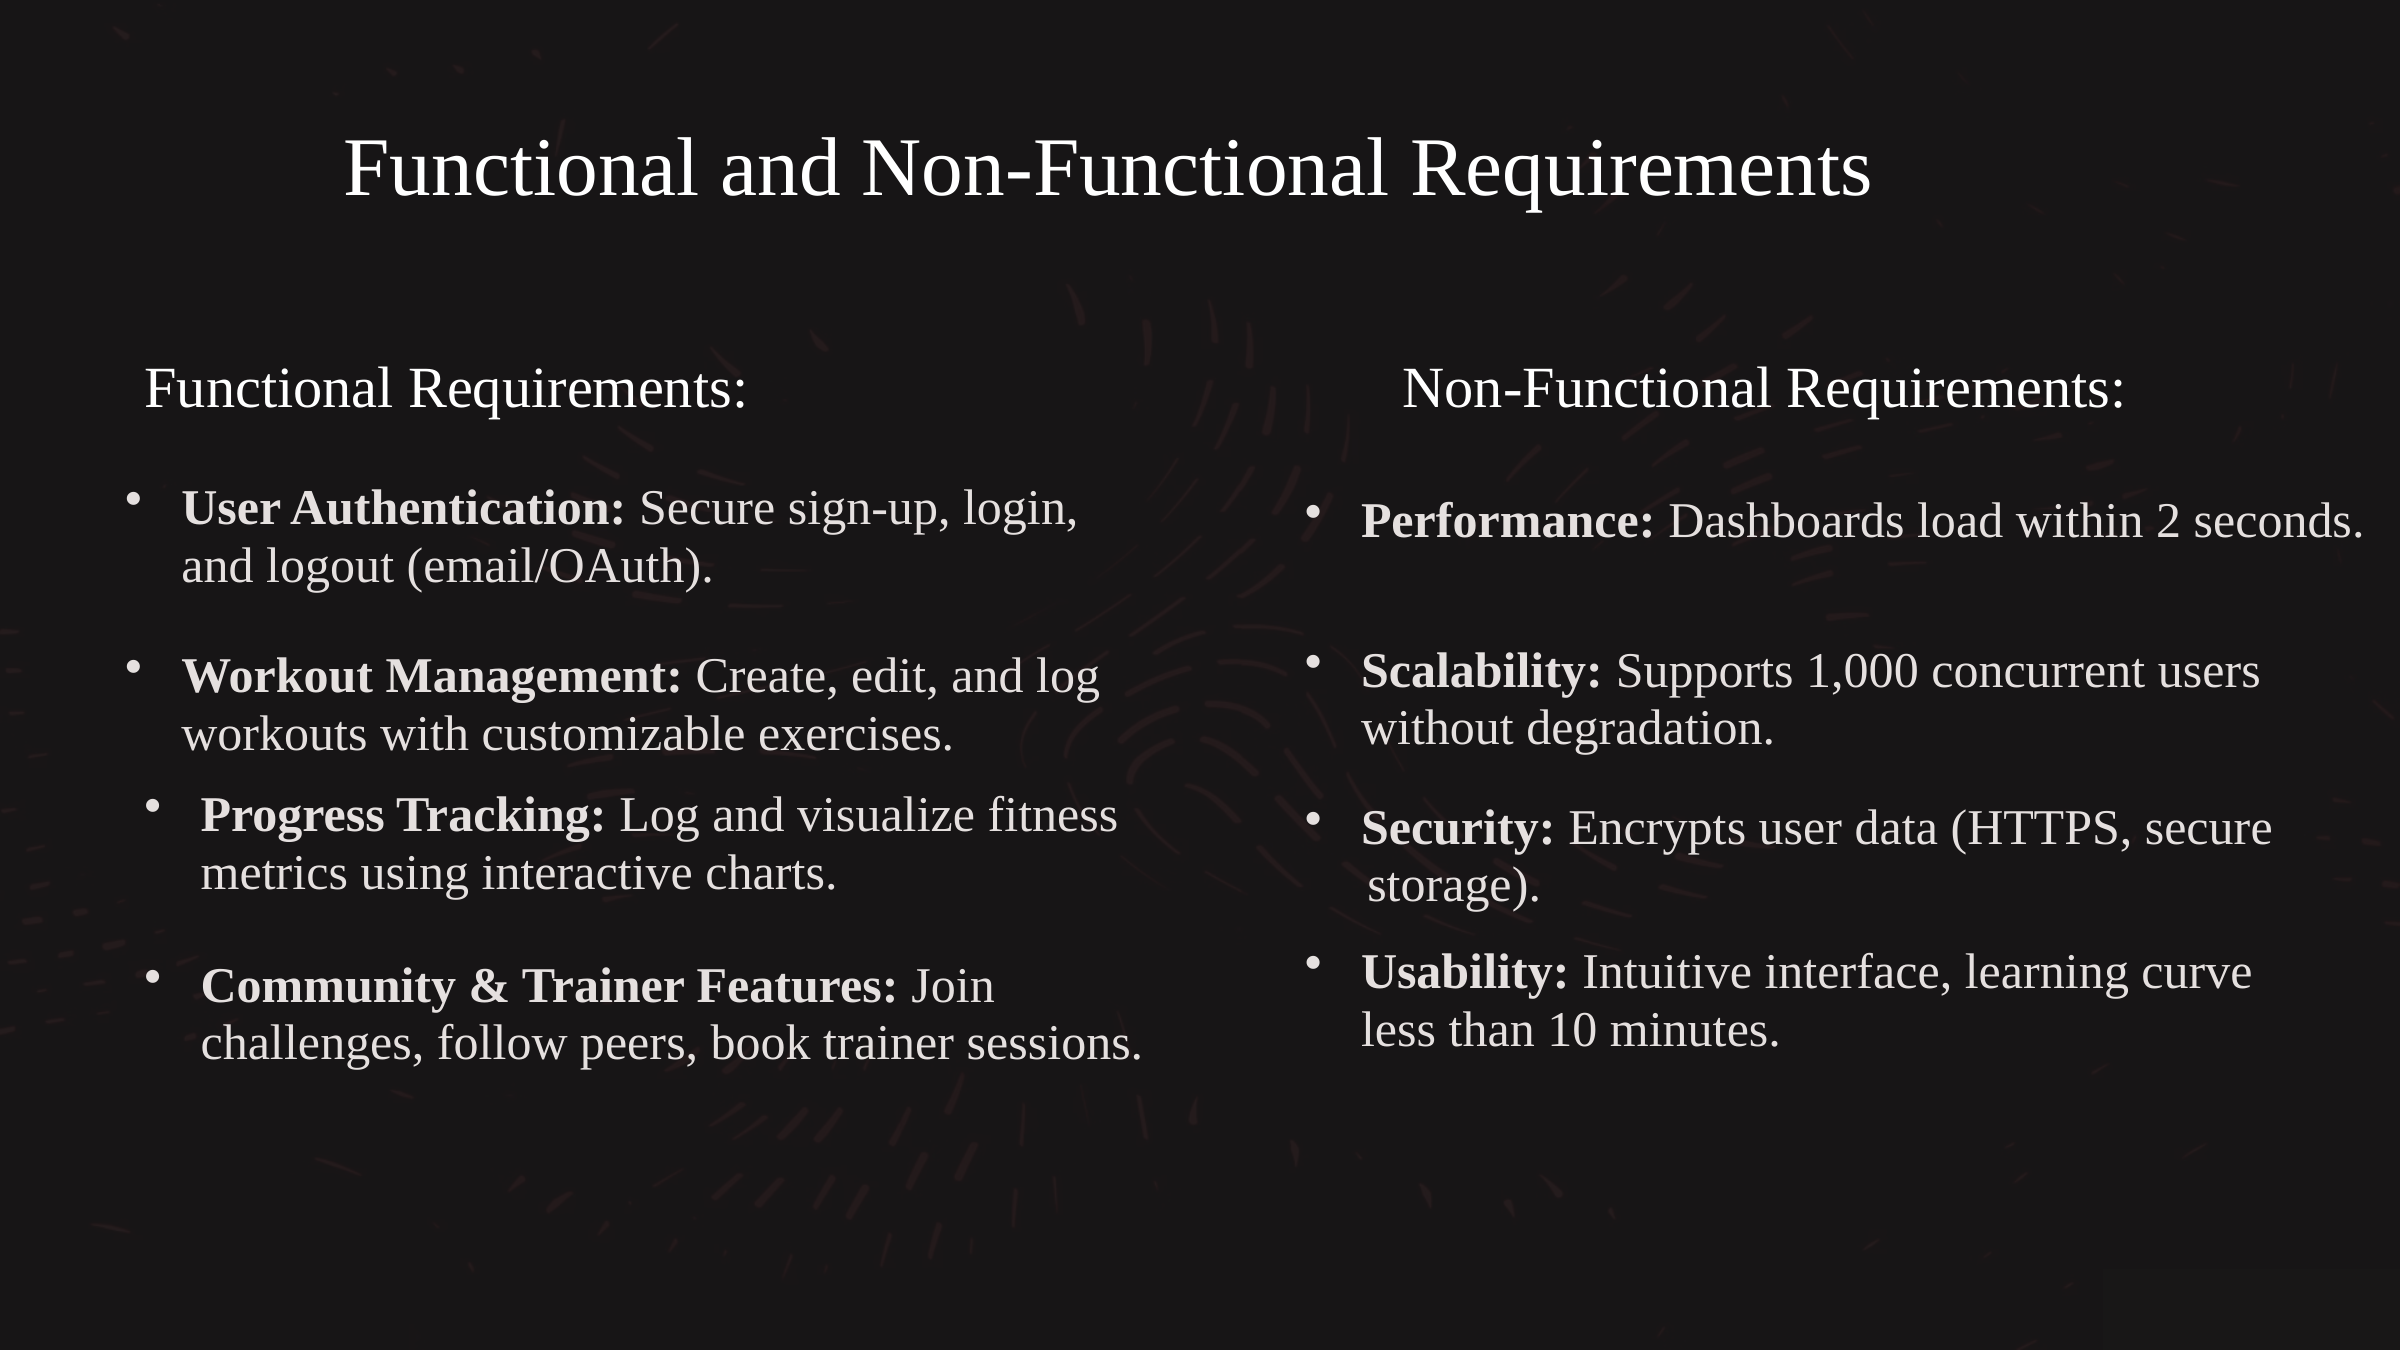

Functional and Non-Functional Requirements
Functional Requirements:
Non-Functional Requirements:
User Authentication: Secure sign-up, login, and logout (email/OAuth).
Performance: Dashboards load within 2 seconds.
Scalability: Supports 1,000 concurrent users without degradation.
Workout Management: Create, edit, and log workouts with customizable exercises.
Progress Tracking: Log and visualize fitness metrics using interactive charts.
Security: Encrypts user data (HTTPS, secure
     storage).
Usability: Intuitive interface, learning curve less than 10 minutes.
Community & Trainer Features: Join challenges, follow peers, book trainer sessions.